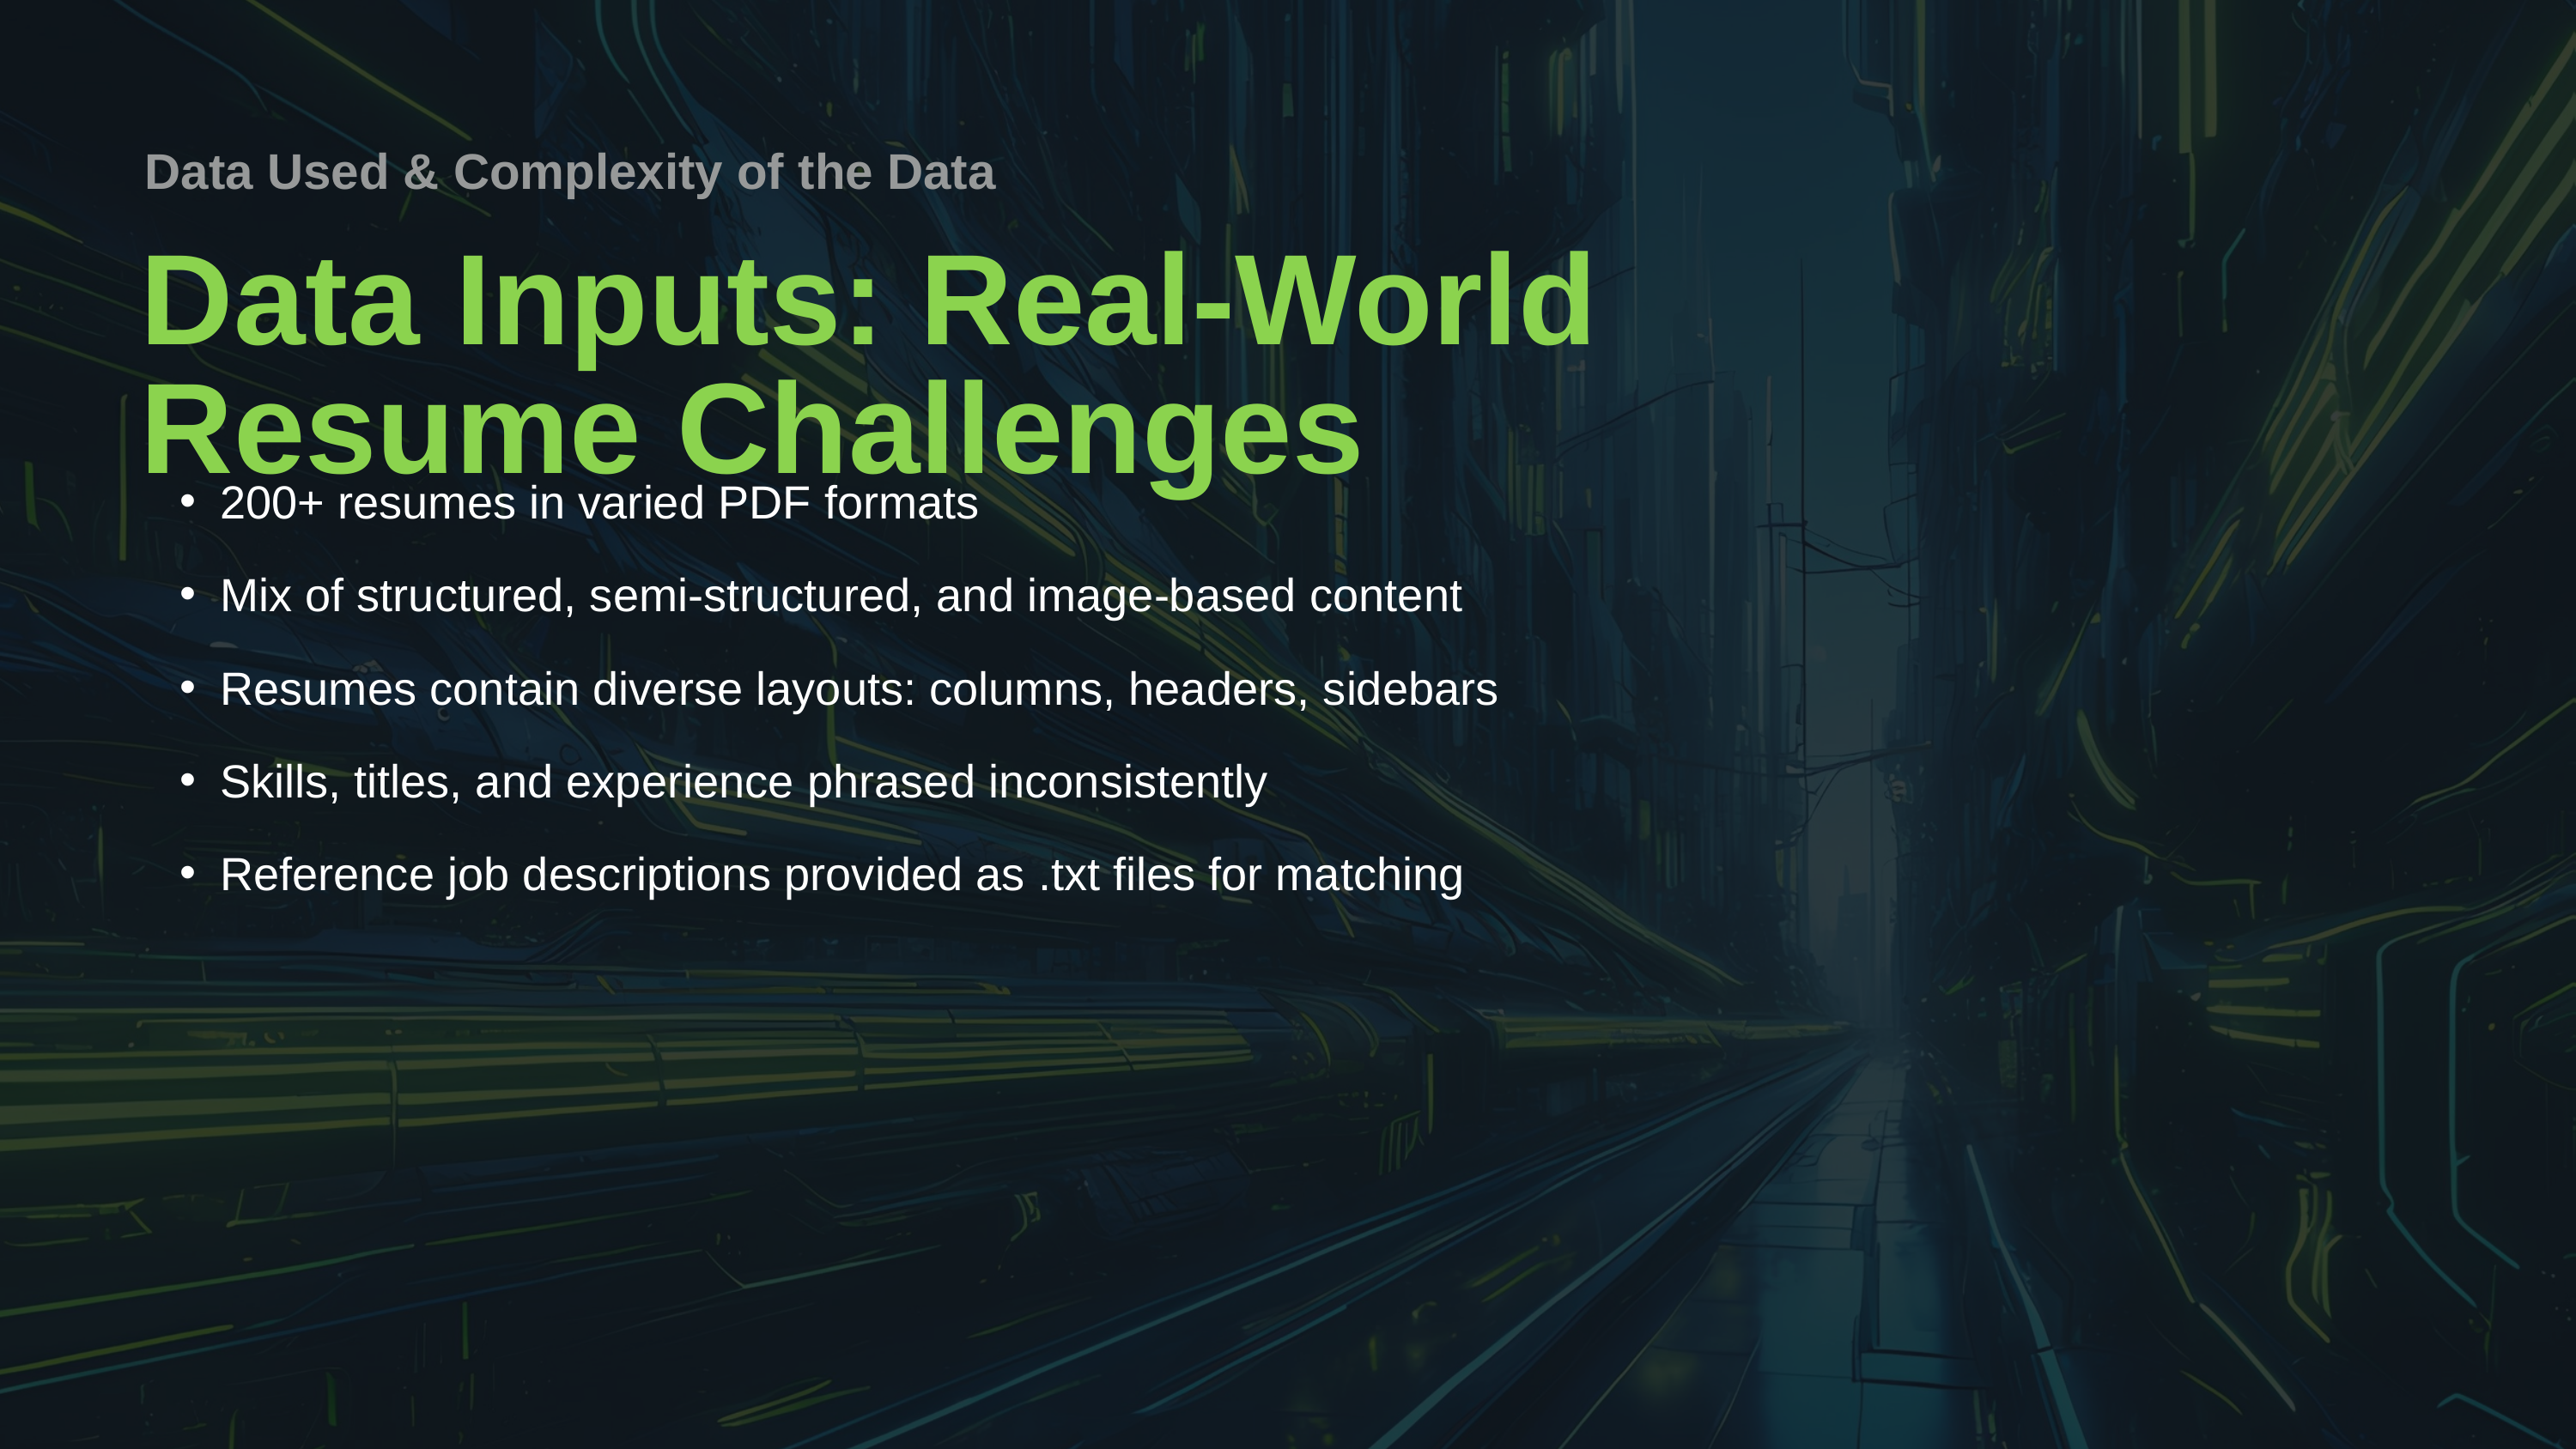

Data Used & Complexity of the Data
Data Inputs: Real-World Resume Challenges
200+ resumes in varied PDF formats
Mix of structured, semi-structured, and image-based content
Resumes contain diverse layouts: columns, headers, sidebars
Skills, titles, and experience phrased inconsistently
Reference job descriptions provided as .txt files for matching